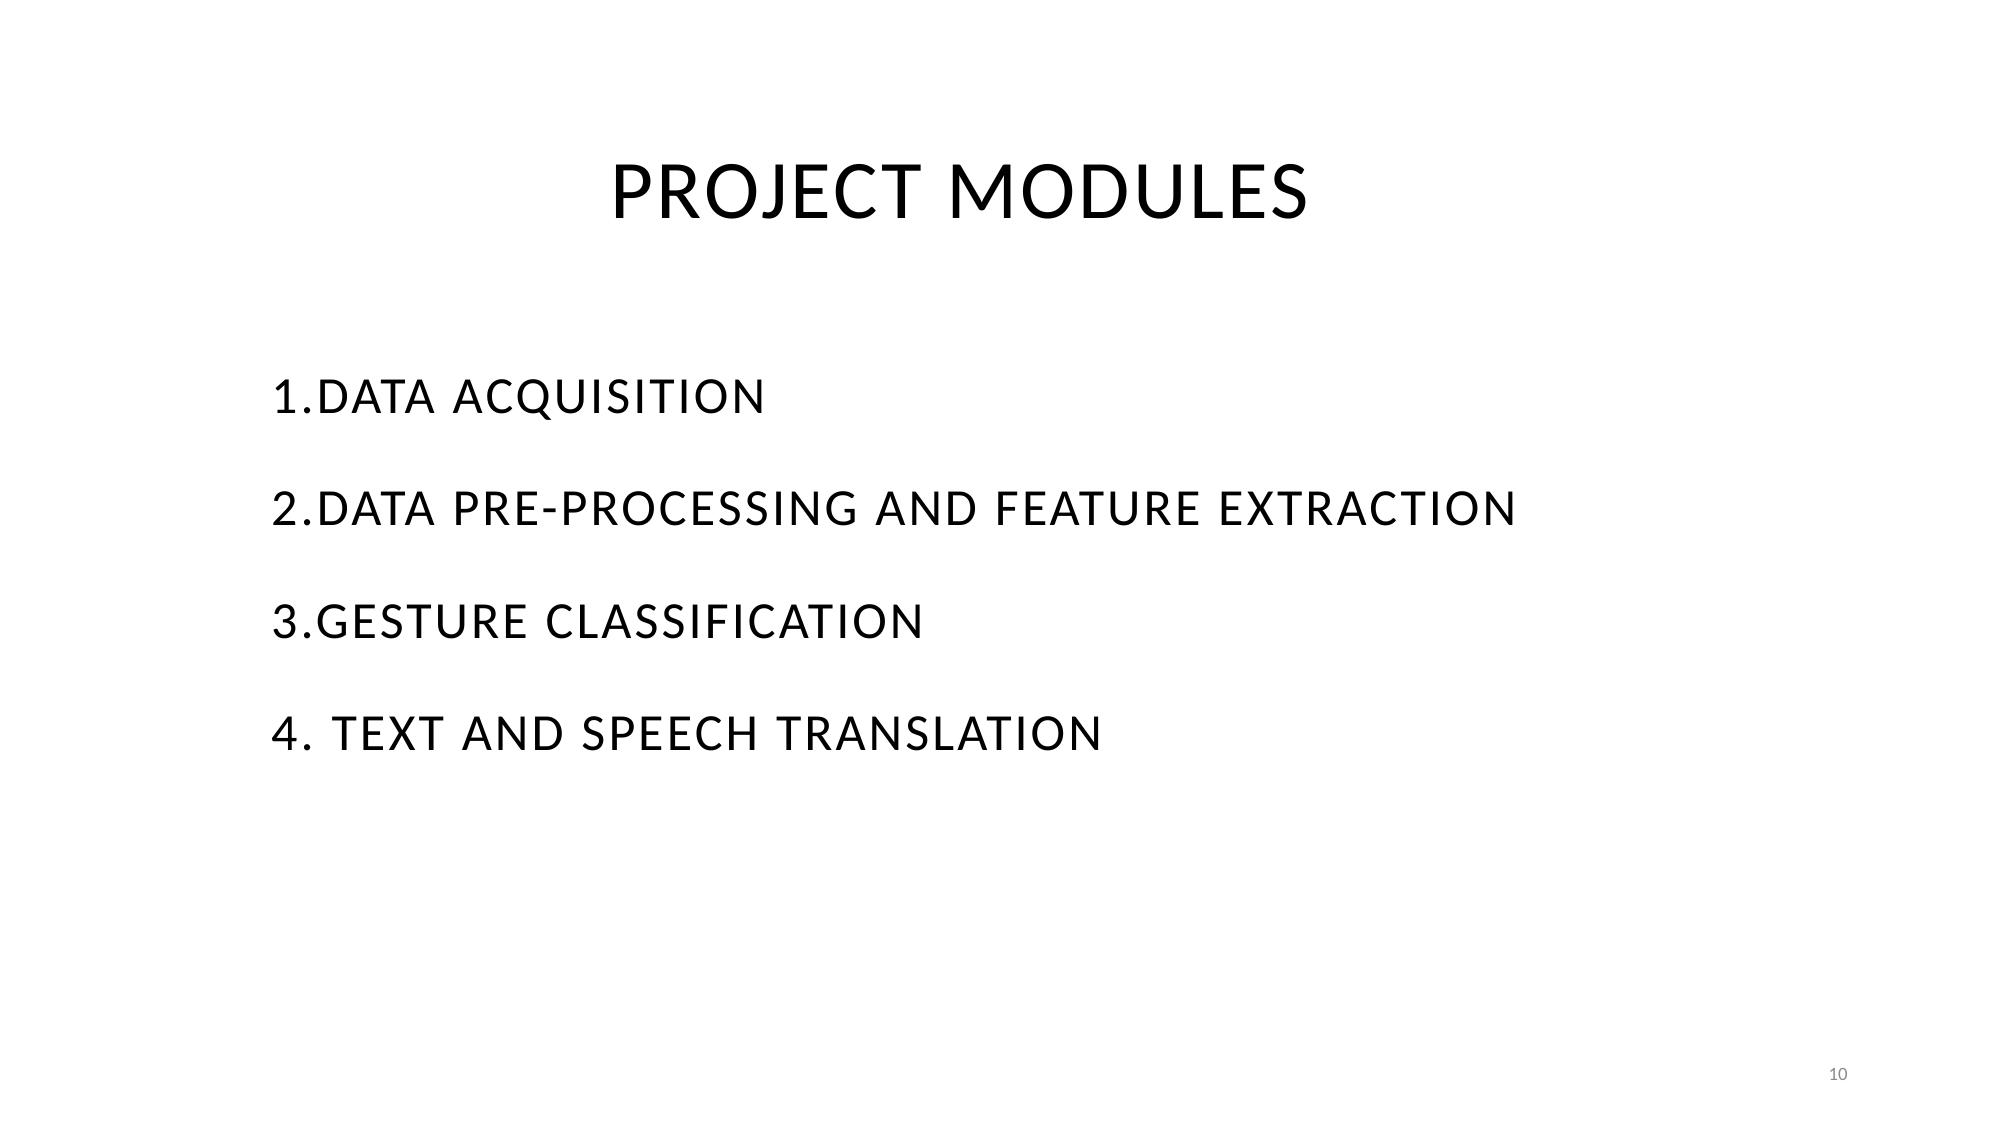

# PROJECT MODULES

1.Data Acquisition

2.Data pre-processing and Feature extraction

3.Gesture Classification

4. Text and Speech Translation
10